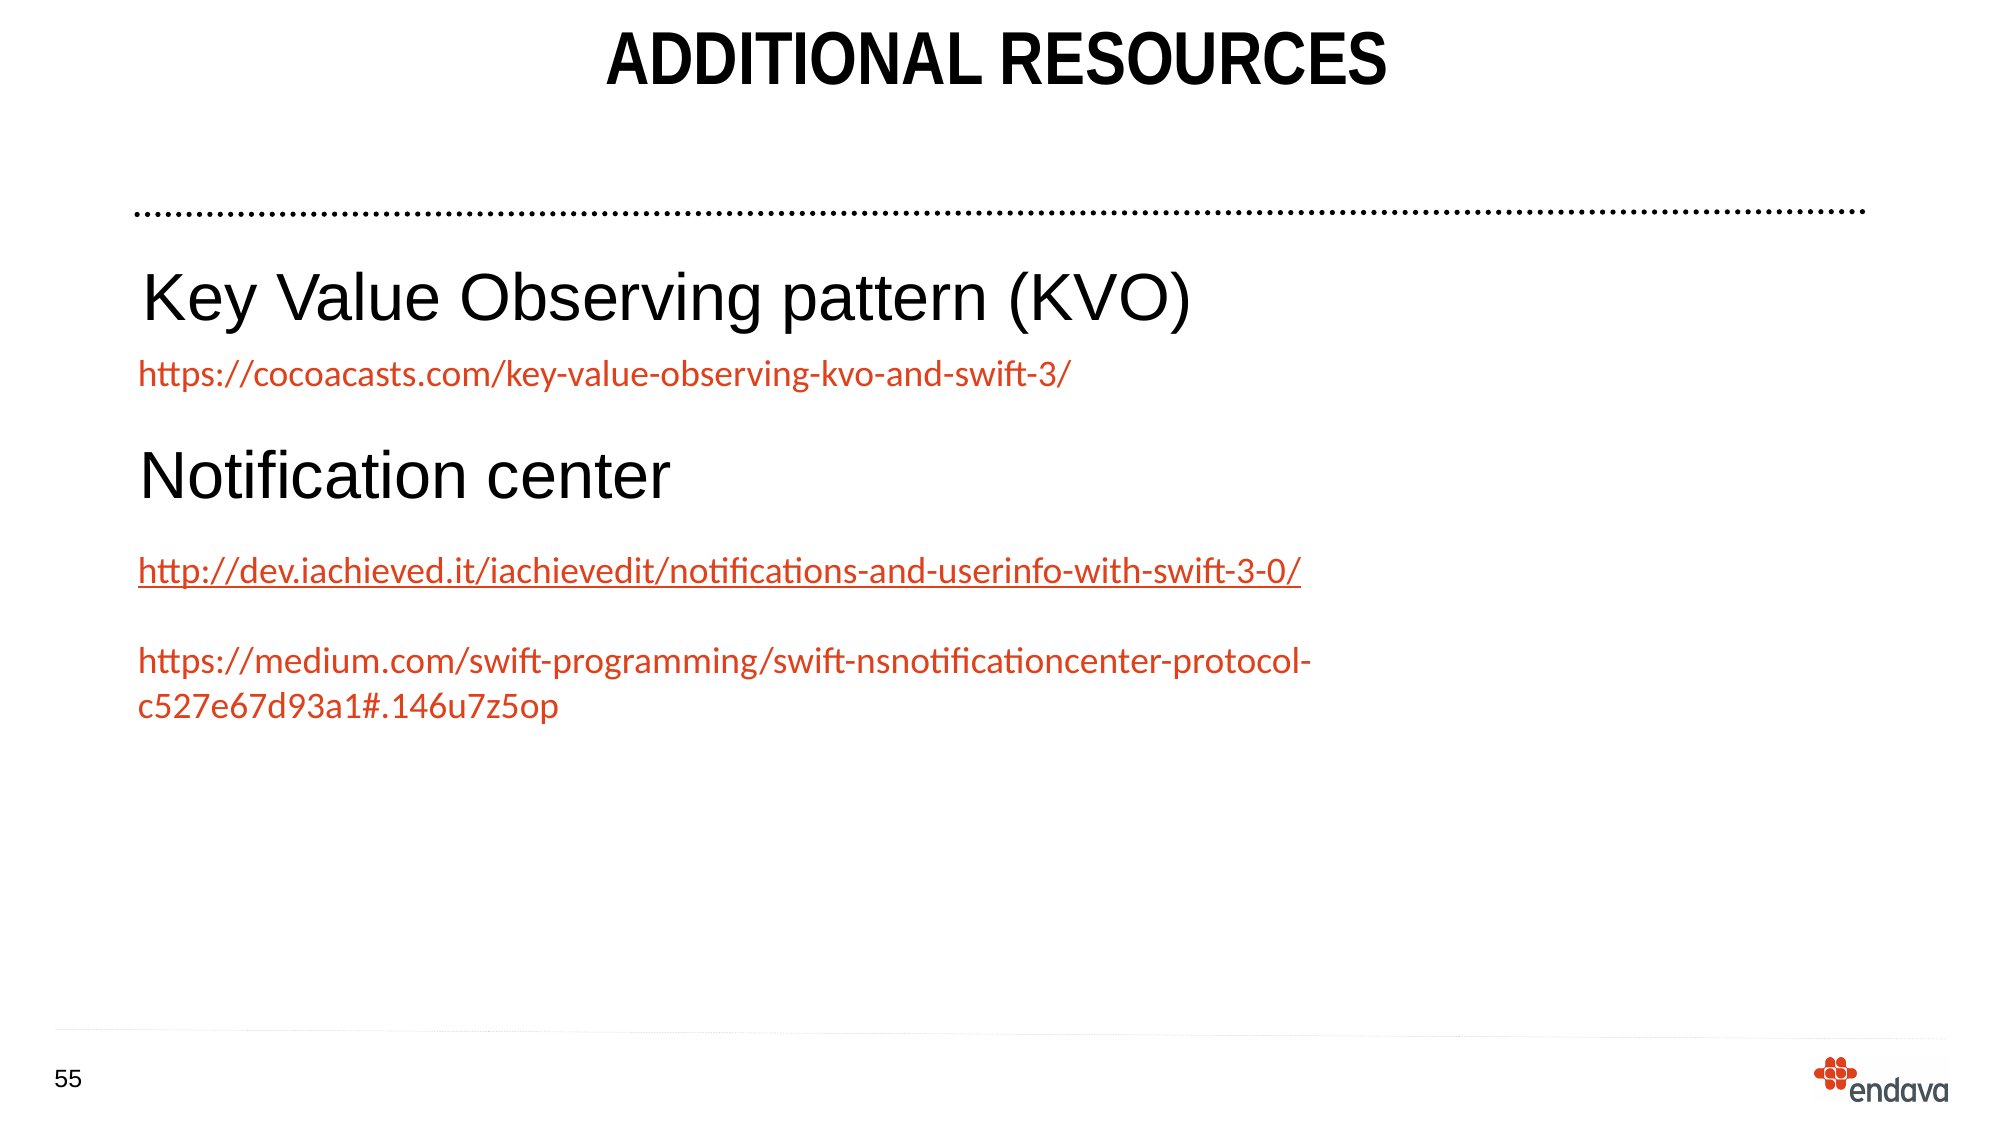

# Additional RESOURCEs
Key Value Observing pattern (KVO)
https://cocoacasts.com/key-value-observing-kvo-and-swift-3/
Notification center
http://dev.iachieved.it/iachievedit/notifications-and-userinfo-with-swift-3-0/

https://medium.com/swift-programming/swift-nsnotificationcenter-protocol-c527e67d93a1#.146u7z5op